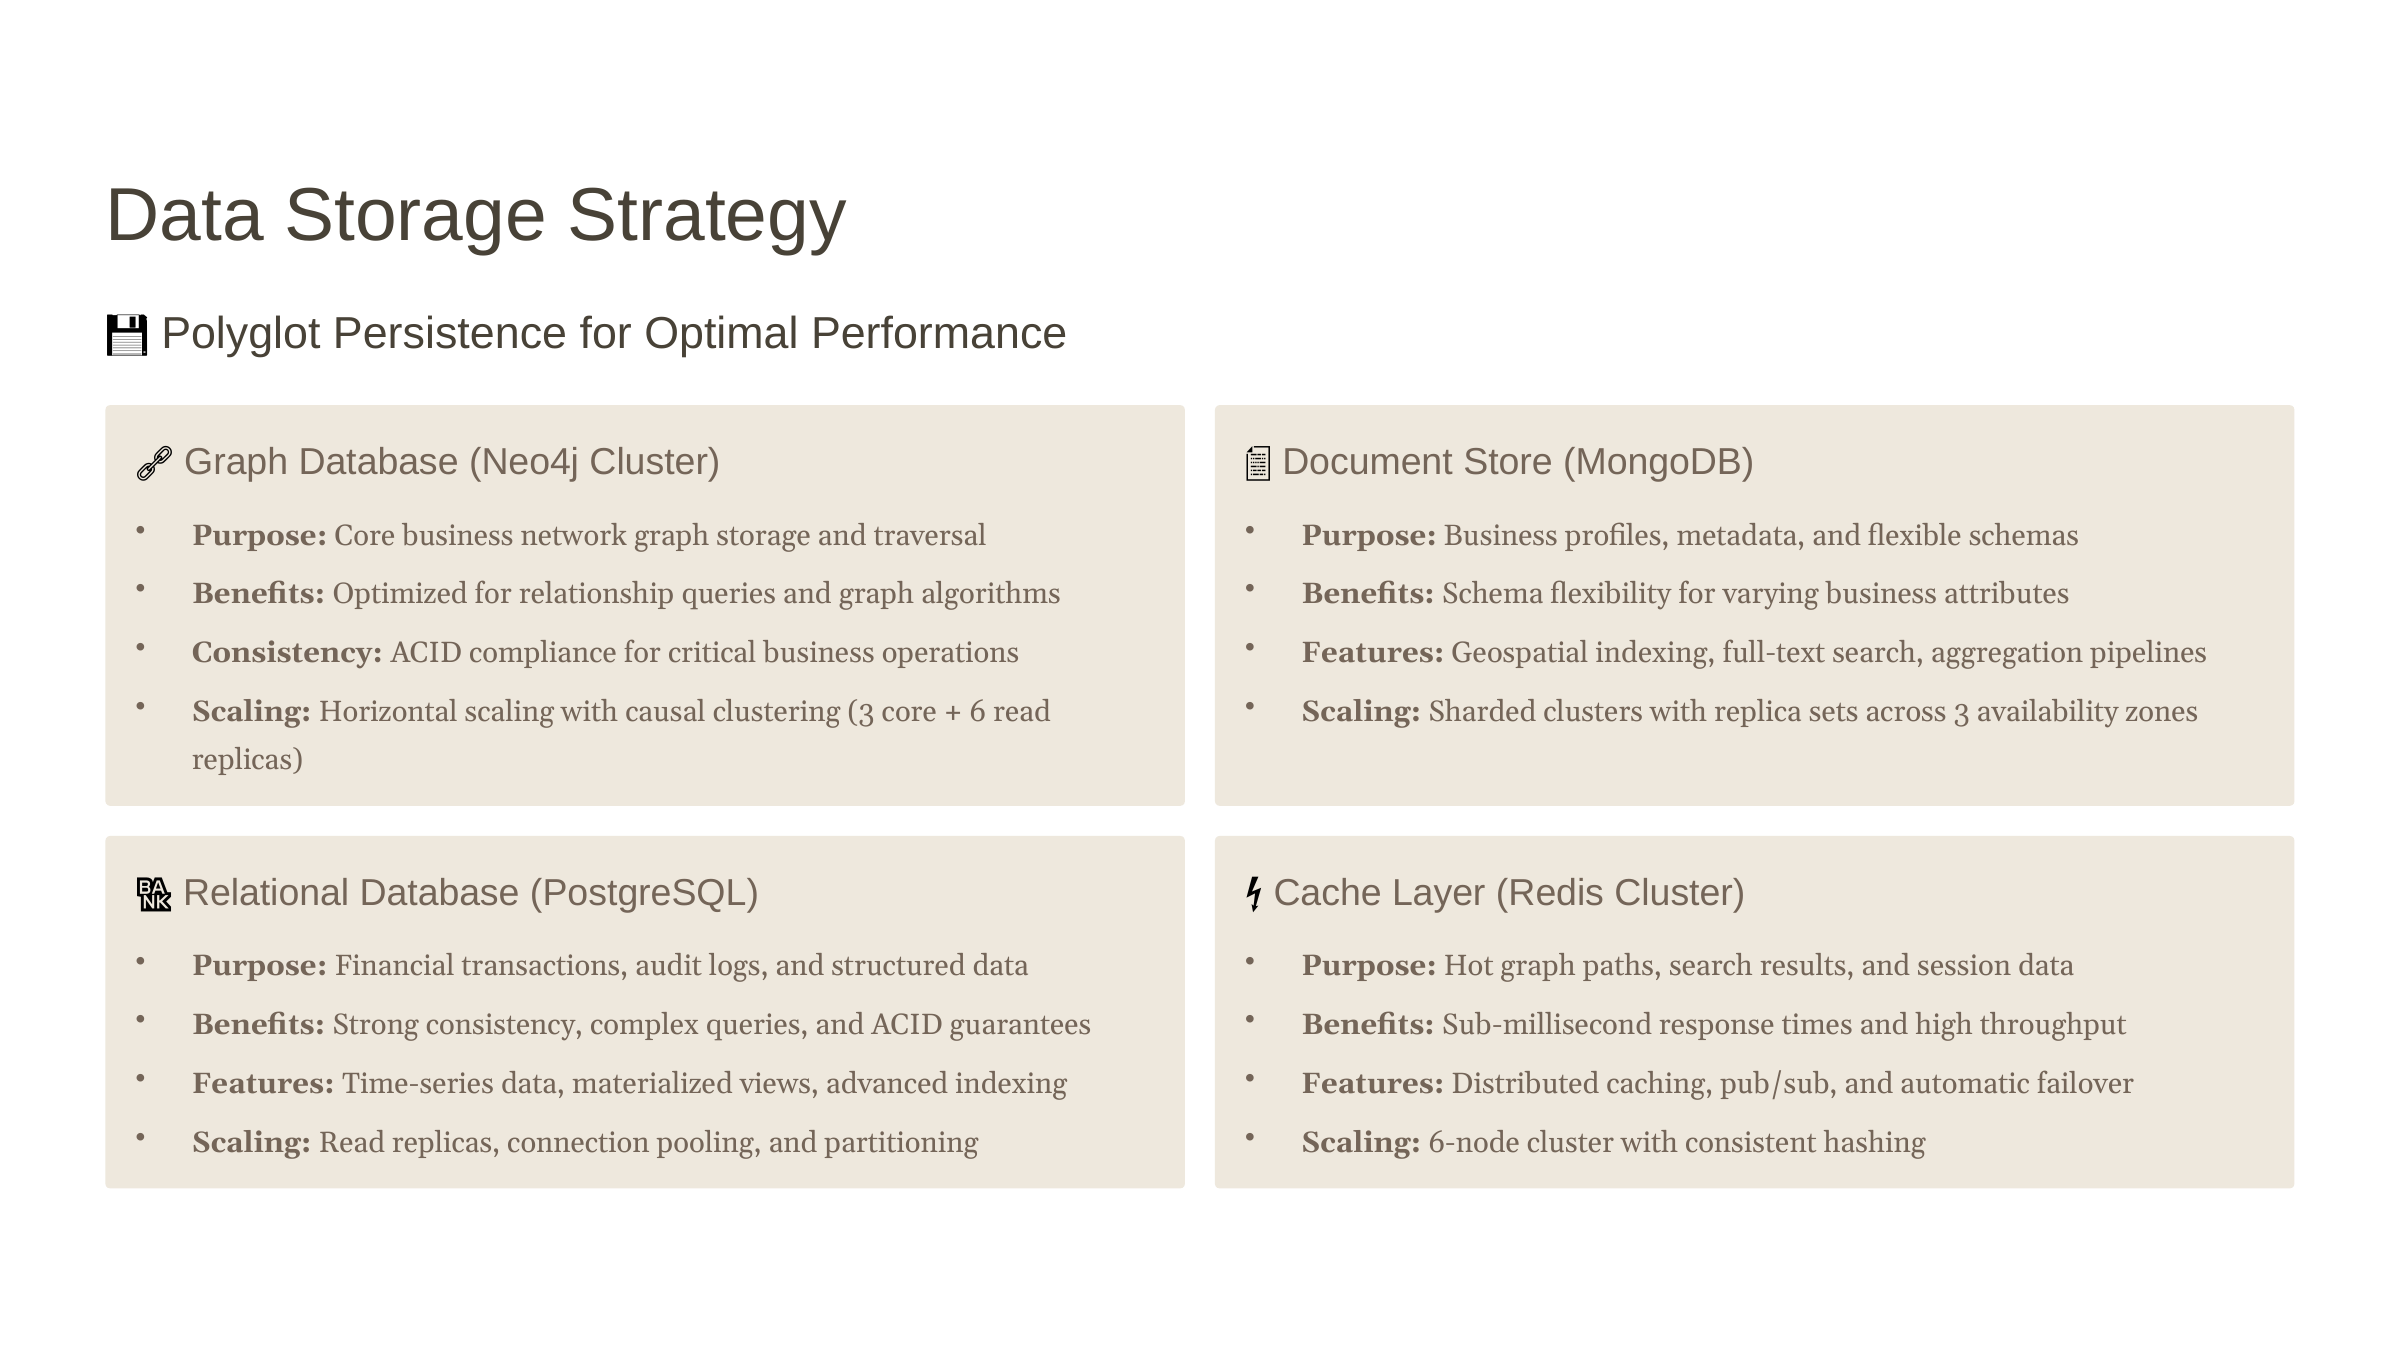

Data Storage Strategy
💾 Polyglot Persistence for Optimal Performance

🔗 Graph Database (Neo4j Cluster)
📄 Document Store (MongoDB)
Purpose: Core business network graph storage and traversal
Purpose: Business profiles, metadata, and flexible schemas
Benefits: Optimized for relationship queries and graph algorithms
Benefits: Schema flexibility for varying business attributes
Consistency: ACID compliance for critical business operations
Features: Geospatial indexing, full-text search, aggregation pipelines
Scaling: Horizontal scaling with causal clustering (3 core + 6 read replicas)
Scaling: Sharded clusters with replica sets across 3 availability zones

🏦 Relational Database (PostgreSQL)
⚡ Cache Layer (Redis Cluster)
Purpose: Financial transactions, audit logs, and structured data
Purpose: Hot graph paths, search results, and session data
Benefits: Strong consistency, complex queries, and ACID guarantees
Benefits: Sub-millisecond response times and high throughput
Features: Time-series data, materialized views, advanced indexing
Features: Distributed caching, pub/sub, and automatic failover
Scaling: Read replicas, connection pooling, and partitioning
Scaling: 6-node cluster with consistent hashing